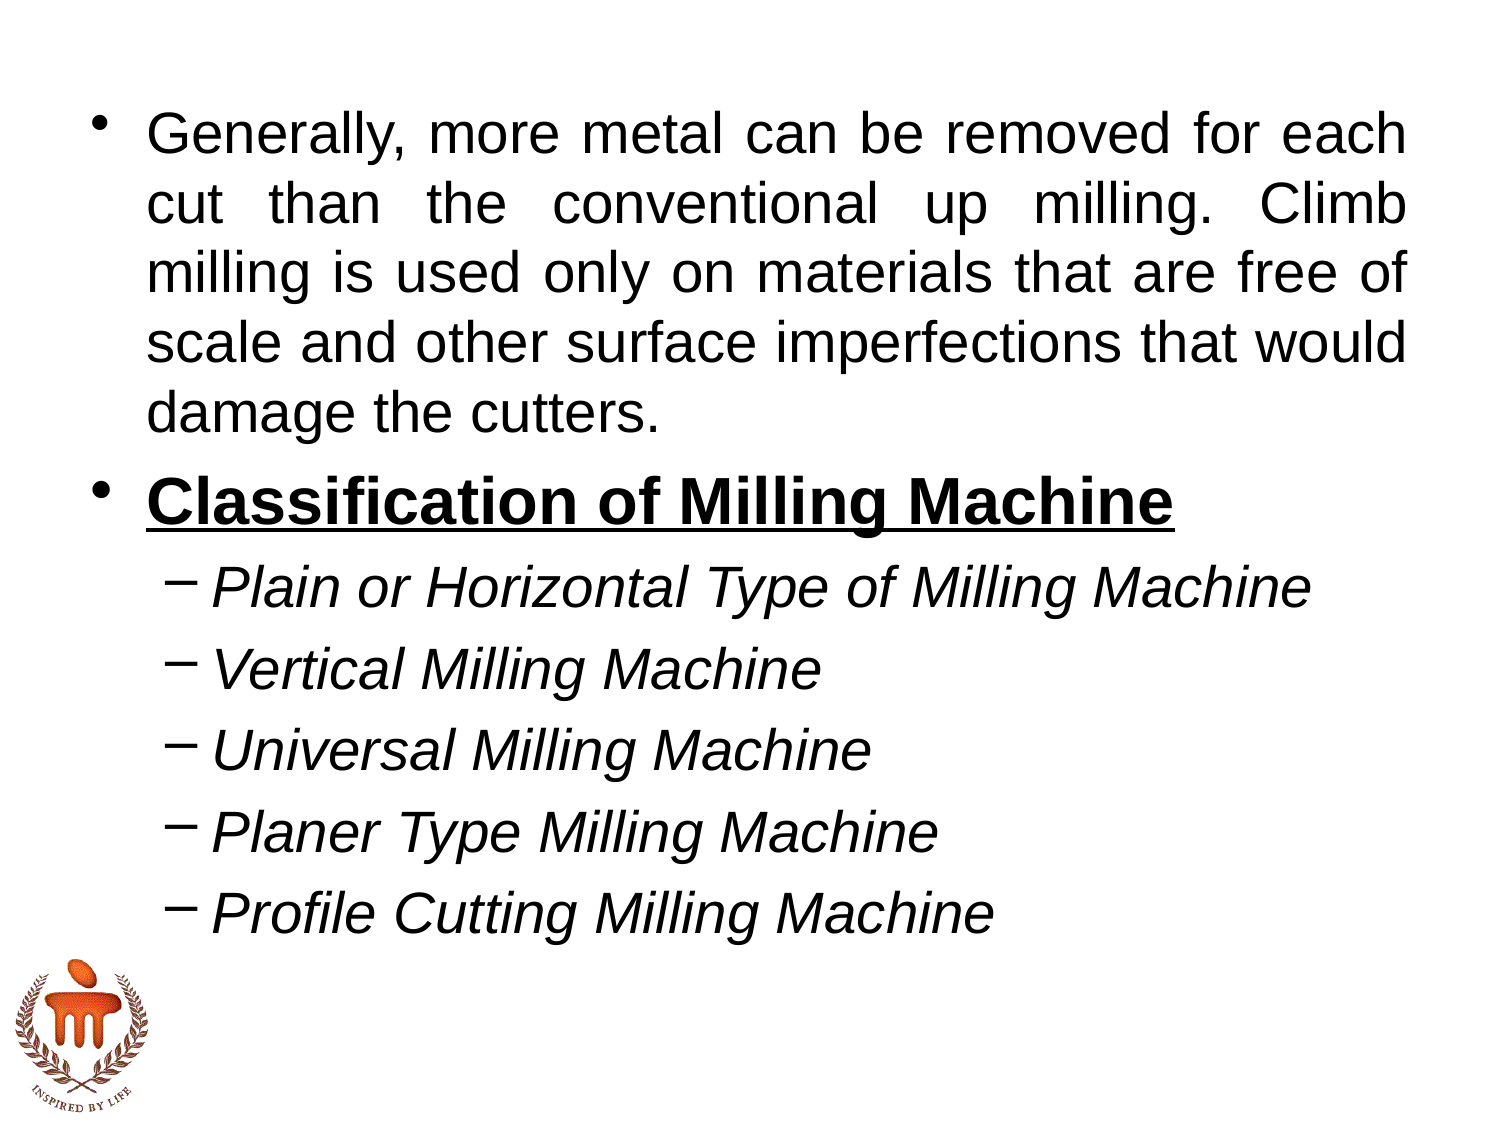

Generally, more metal can be removed for each cut than the conventional up milling. Climb milling is used only on materials that are free of scale and other surface imperfections that would damage the cutters.
Classification of Milling Machine
Plain or Horizontal Type of Milling Machine
Vertical Milling Machine
Universal Milling Machine
Planer Type Milling Machine
Profile Cutting Milling Machine